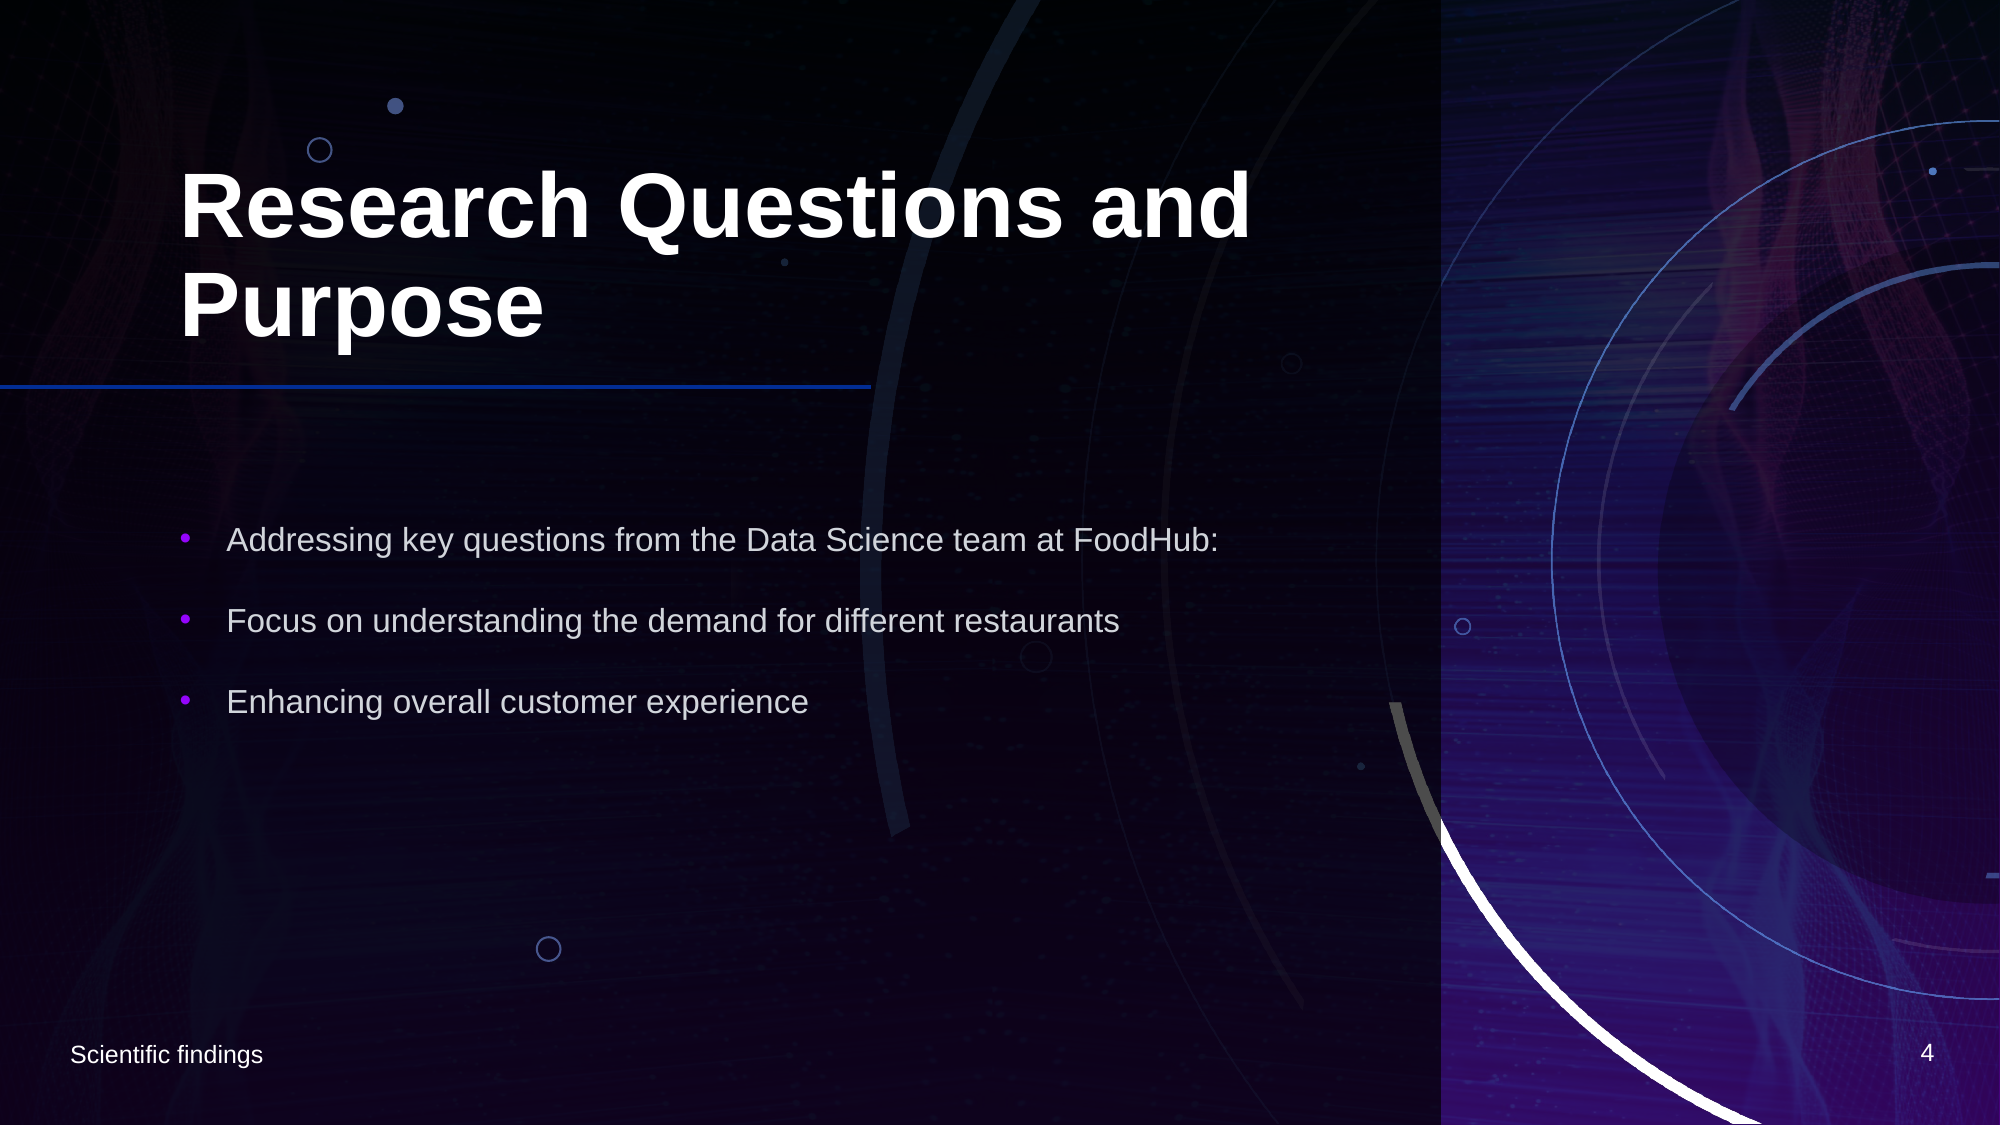

# Research Questions and Purpose
Addressing key questions from the Data Science team at FoodHub:
Focus on understanding the demand for different restaurants
Enhancing overall customer experience

4
Scientific findings